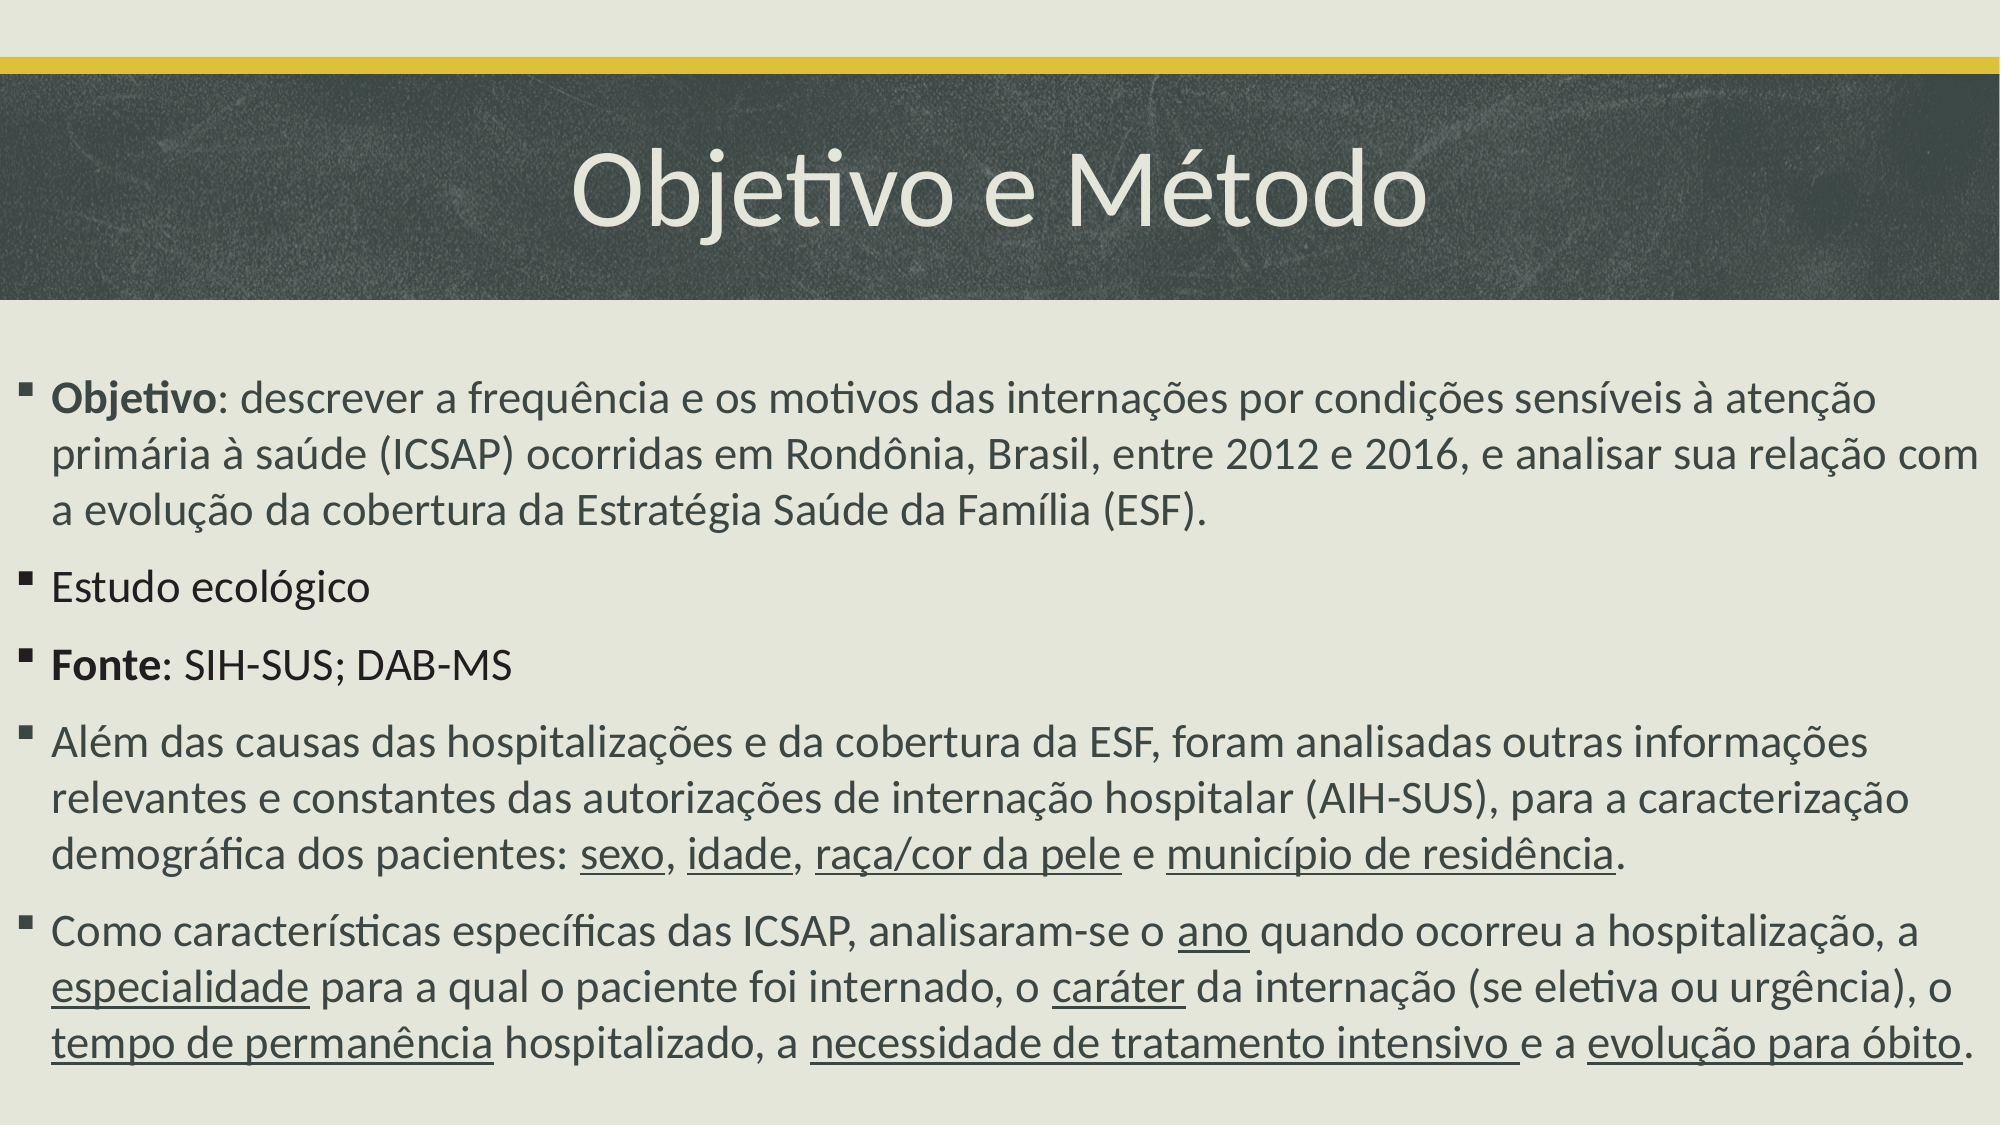

# Objetivo e Método
Objetivo: descrever a frequência e os motivos das internações por condições sensíveis à atenção primária à saúde (ICSAP) ocorridas em Rondônia, Brasil, entre 2012 e 2016, e analisar sua relação com a evolução da cobertura da Estratégia Saúde da Família (ESF).
Estudo ecológico
Fonte: SIH-SUS; DAB-MS
Além das causas das hospitalizações e da cobertura da ESF, foram analisadas outras informações relevantes e constantes das autorizações de internação hospitalar (AIH-SUS), para a caracterização demográfica dos pacientes: sexo, idade, raça/cor da pele e município de residência.
Como características específicas das ICSAP, analisaram-se o ano quando ocorreu a hospitalização, a especialidade para a qual o paciente foi internado, o caráter da internação (se eletiva ou urgência), o tempo de permanência hospitalizado, a necessidade de tratamento intensivo e a evolução para óbito.